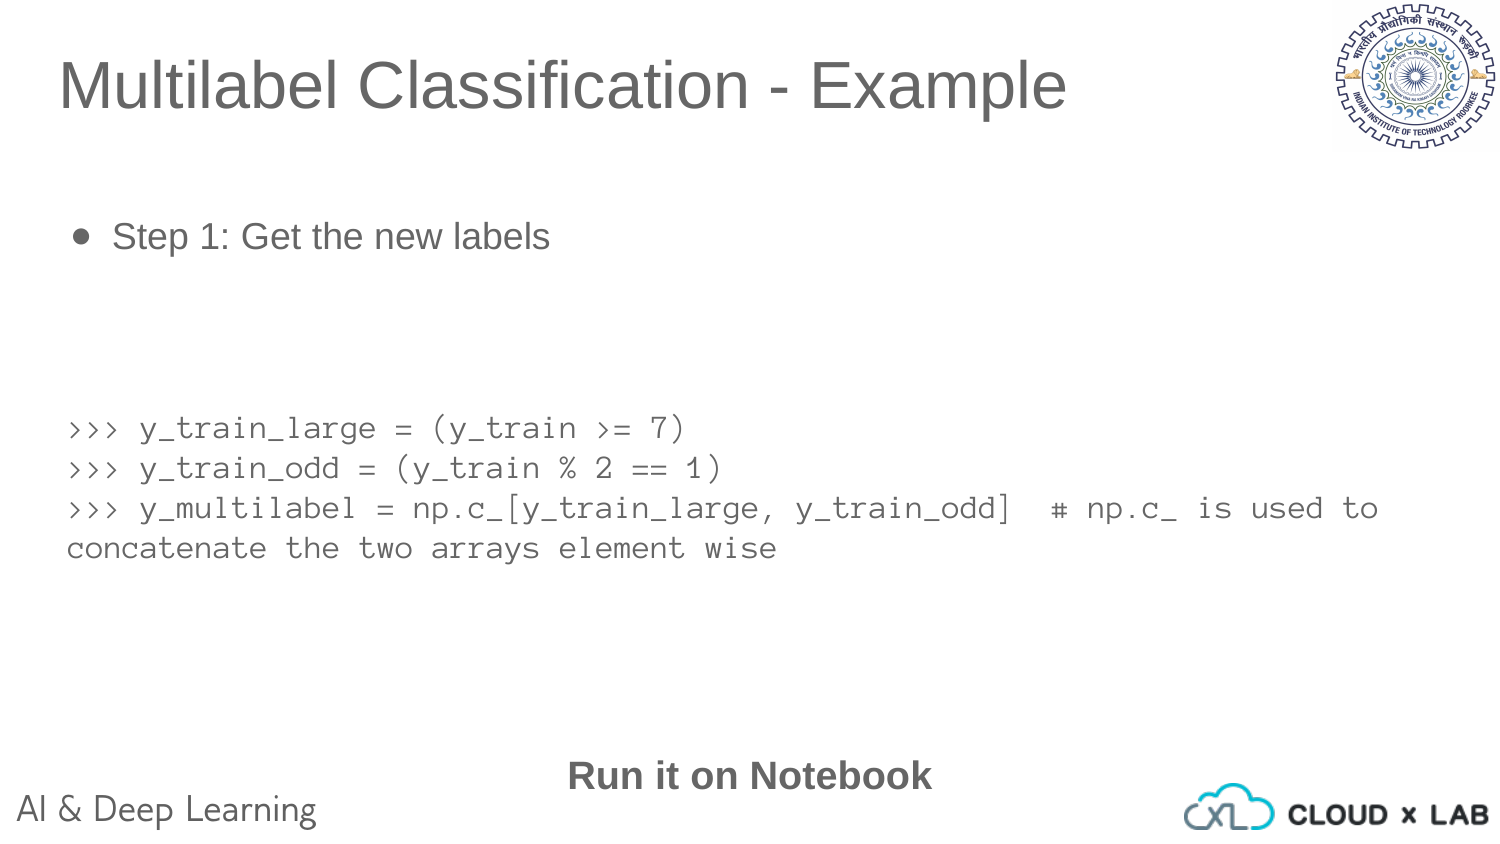

Multilabel Classification - Example
Step 1: Get the new labels
>>> y_train_large = (y_train >= 7)
>>> y_train_odd = (y_train % 2 == 1)
>>> y_multilabel = np.c_[y_train_large, y_train_odd]  # np.c_ is used to concatenate the two arrays element wise
Run it on Notebook